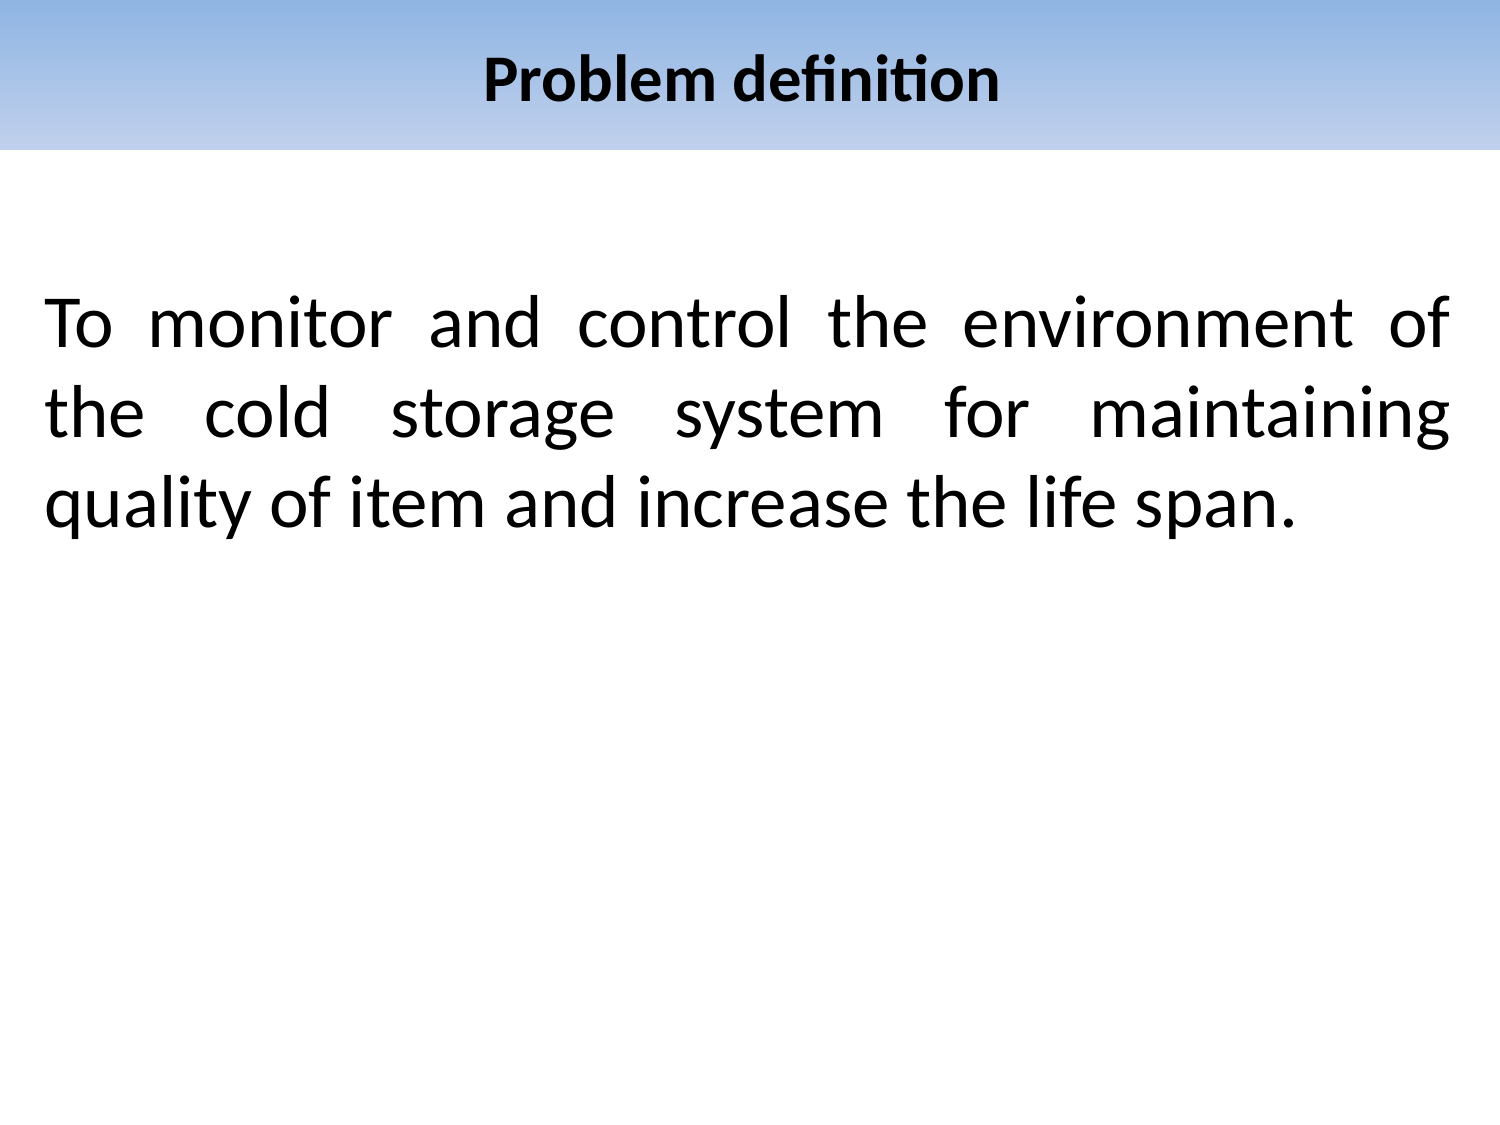

# Problem definition

To monitor and control the environment of the cold storage system for maintaining quality of item and increase the life span.